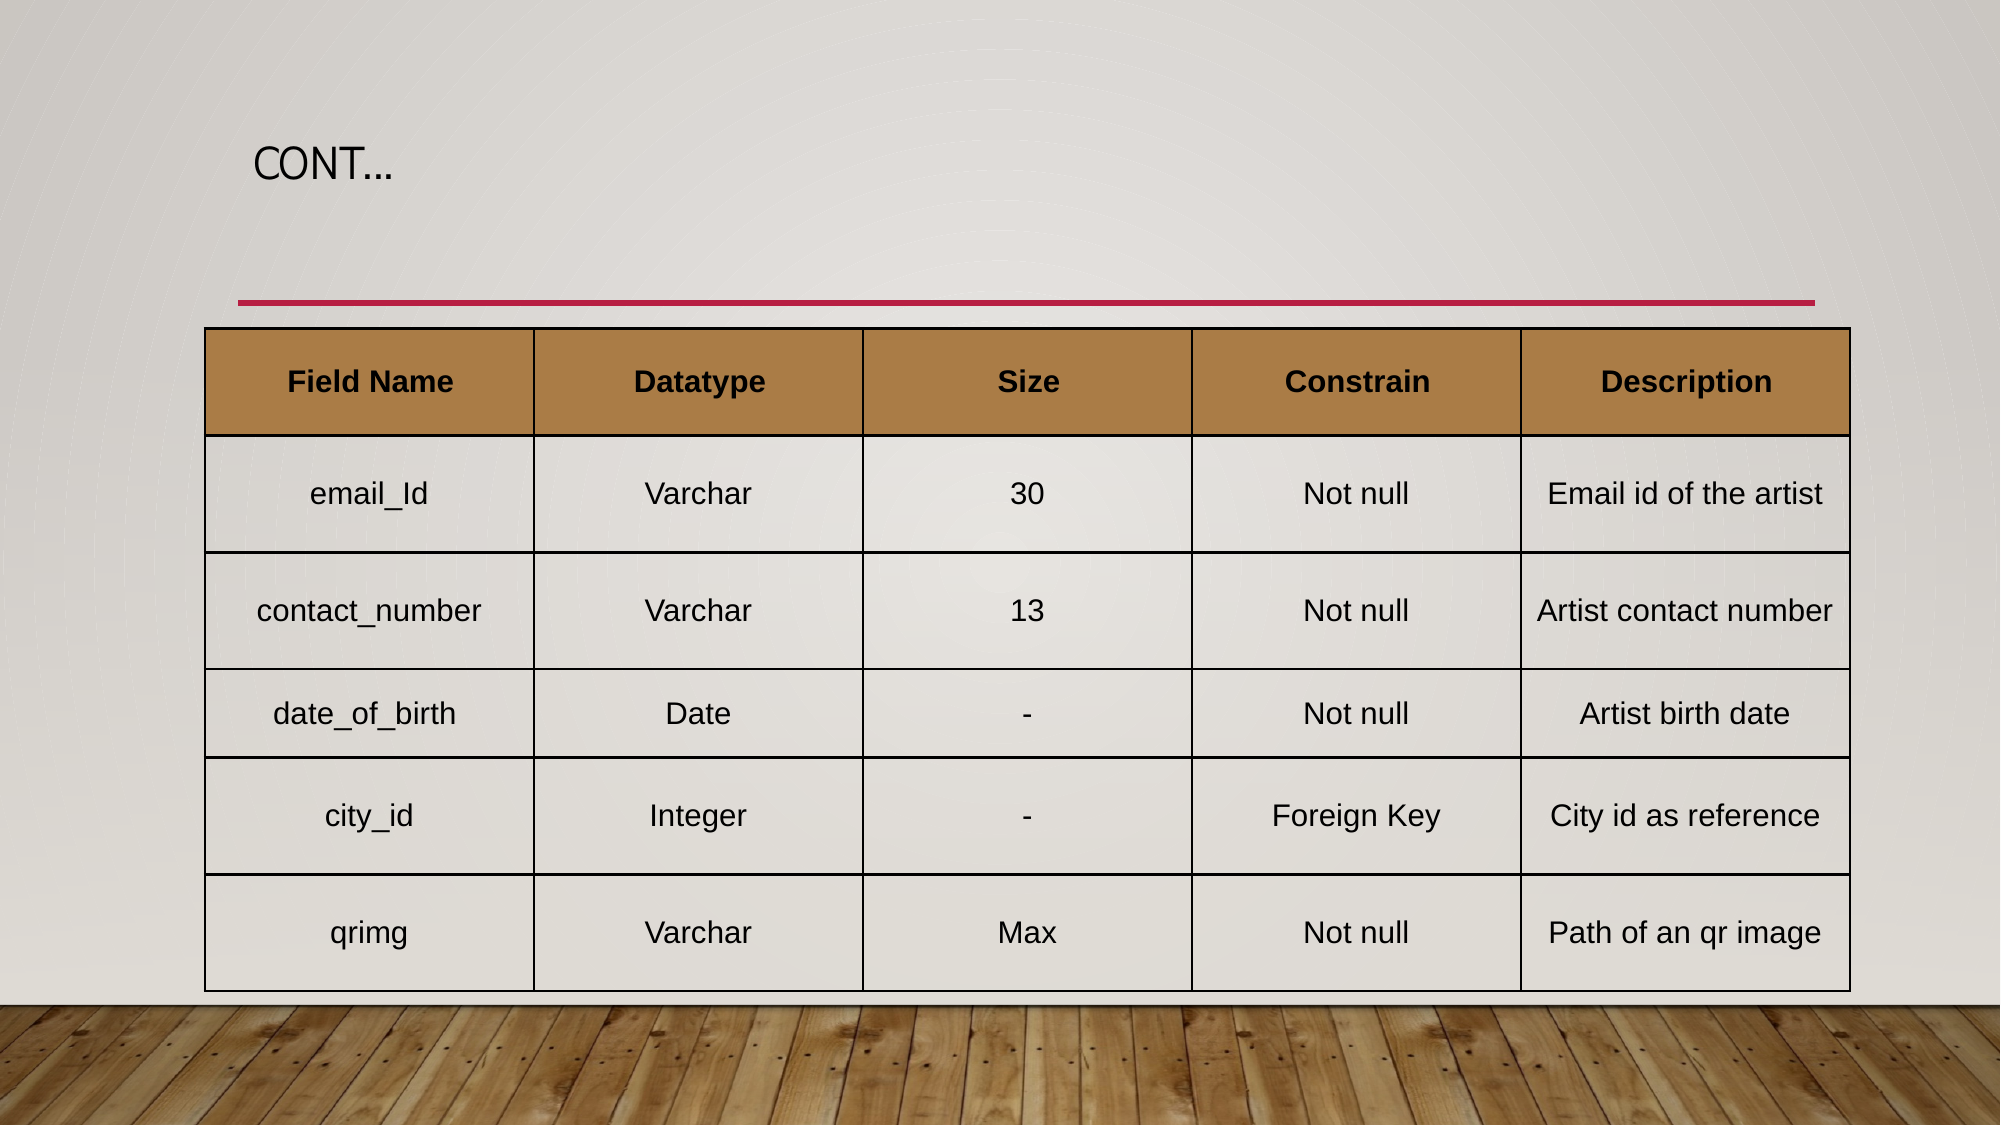

# Cont...
| Field Name | Datatype | Size | Constrain | Description |
| --- | --- | --- | --- | --- |
| email\_Id | Varchar | 30 | Not null | Email id of the artist |
| contact\_number | Varchar | 13 | Not null | Artist contact number |
| date\_of\_birth | Date | - | Not null | Artist birth date |
| city\_id | Integer | - | Foreign Key | City id as reference |
| qrimg | Varchar | Max | Not null | Path of an qr image |